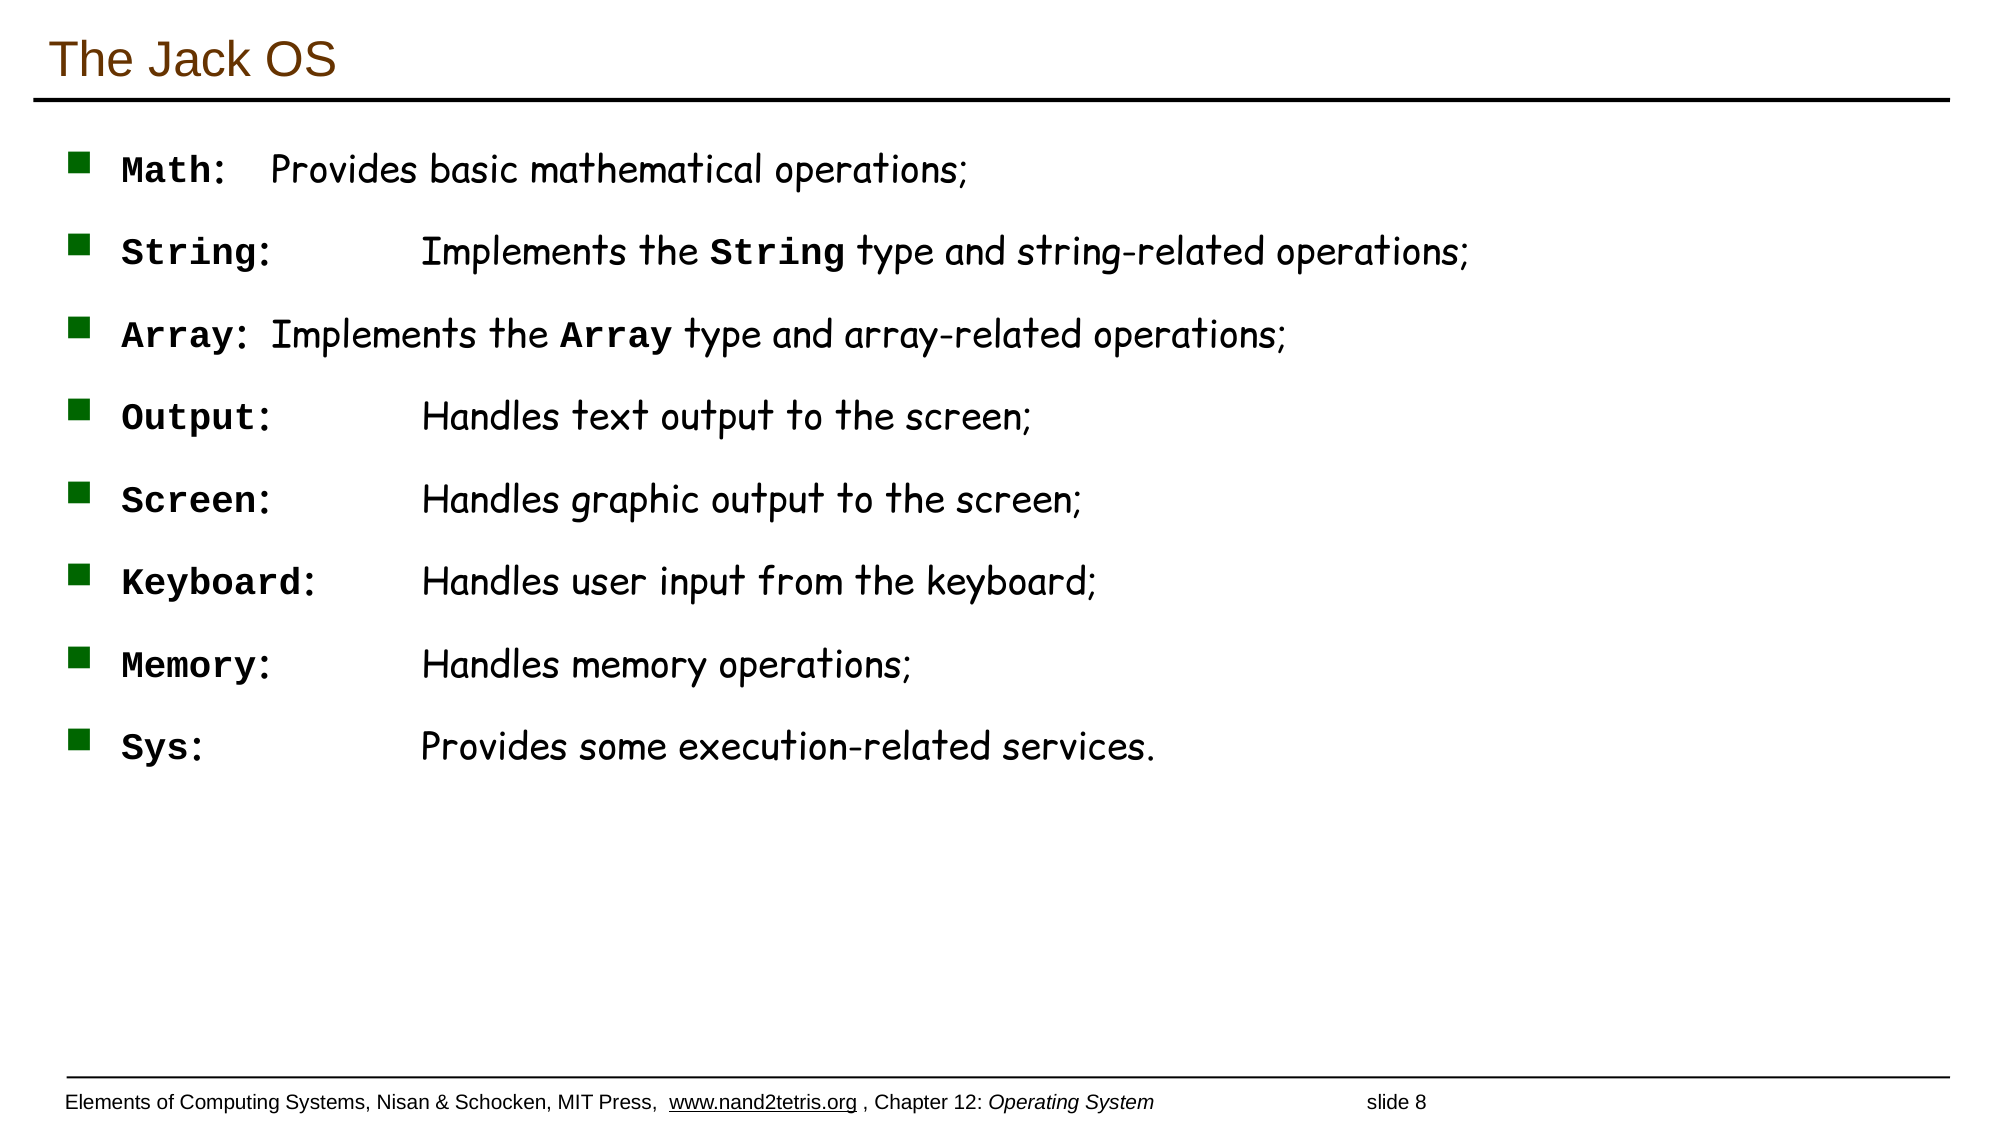

# The Jack OS
Math:	Provides basic mathematical operations;
String:	Implements the String type and string-related operations;
Array:	Implements the Array type and array-related operations;
Output:	Handles text output to the screen;
Screen:	Handles graphic output to the screen;
Keyboard:	Handles user input from the keyboard;
Memory:	Handles memory operations;
Sys:		Provides some execution-related services.